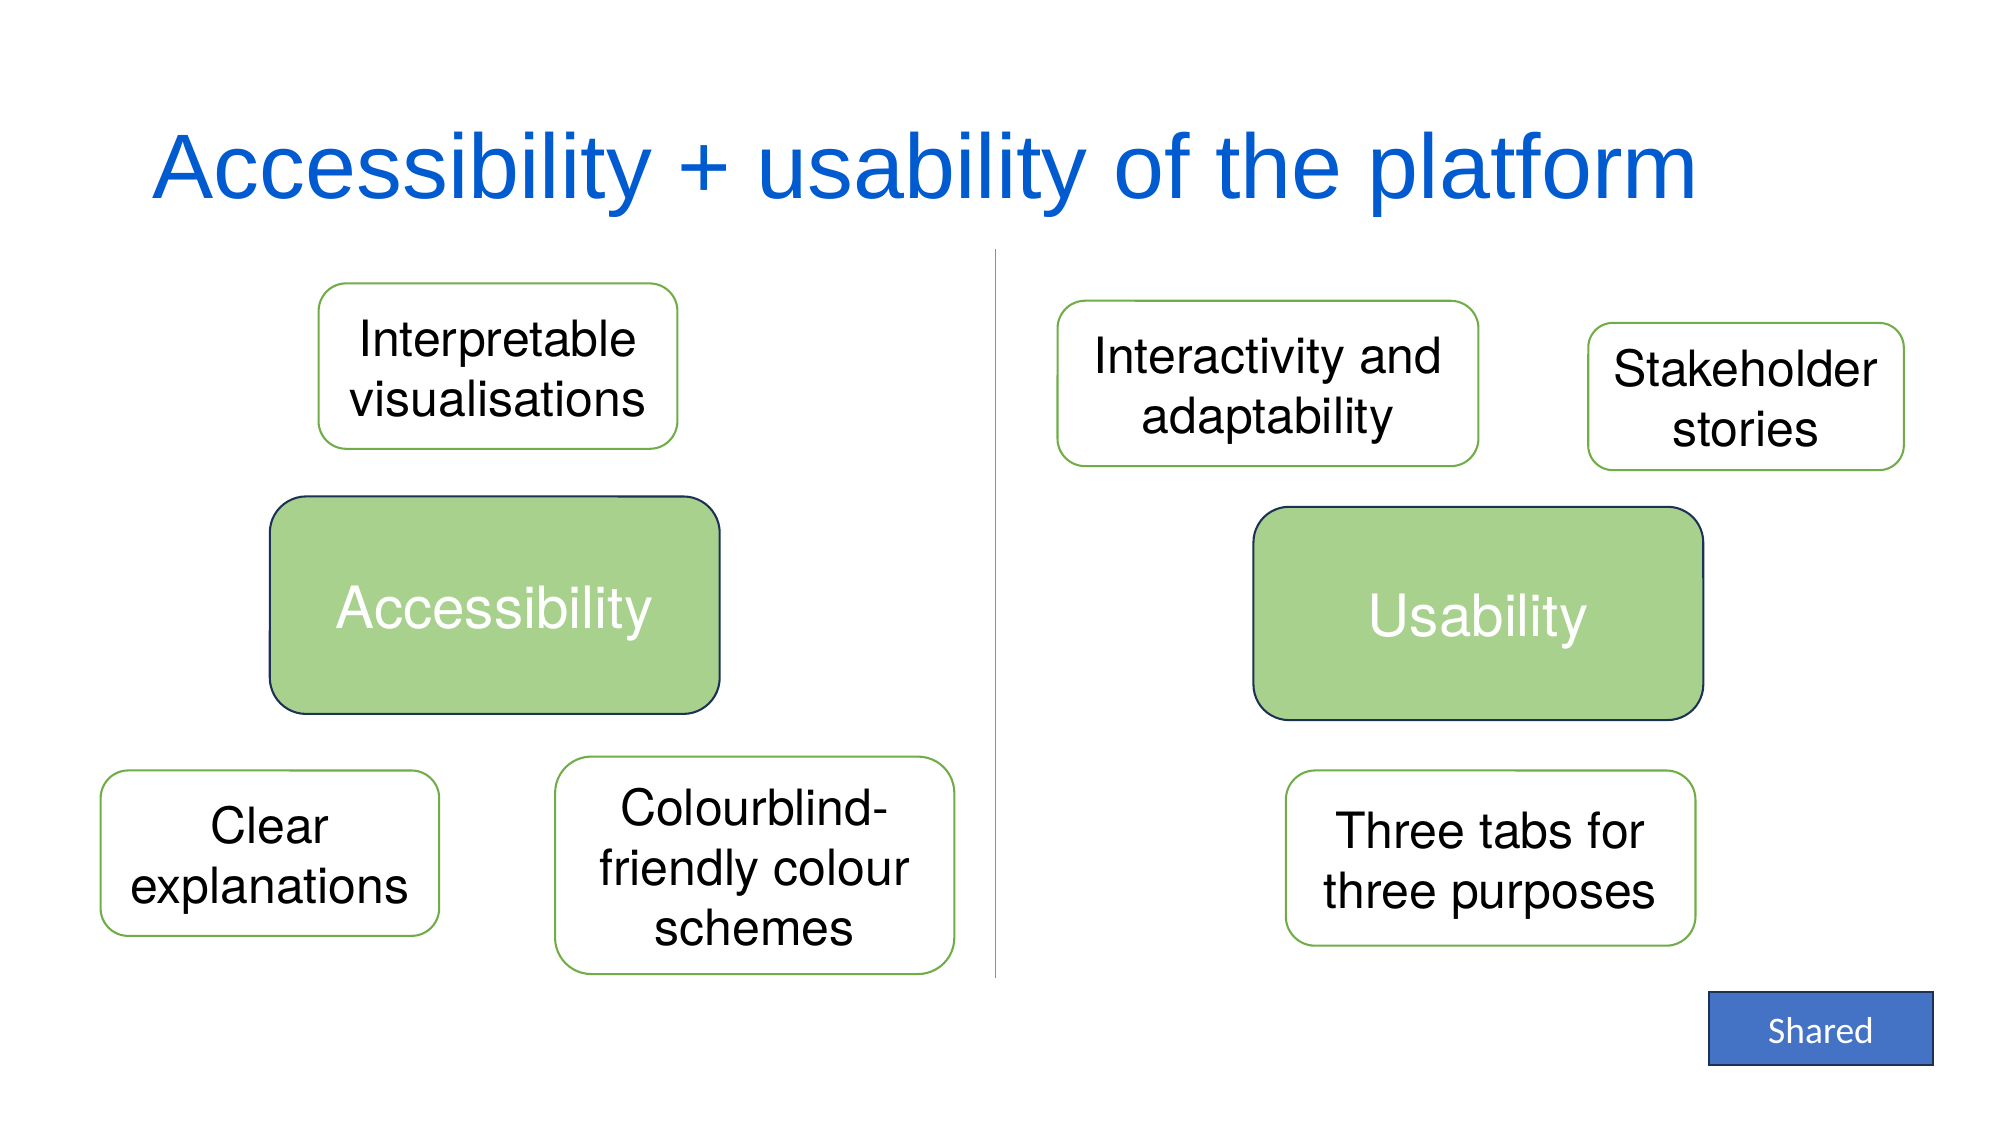

# Accessibility + usability of the platform
Interpretable visualisations
Interactivity and adaptability
Stakeholder stories
Accessibility
Usability
Colourblind-friendly colour schemes
Clear explanations
Three tabs for three purposes
Shared